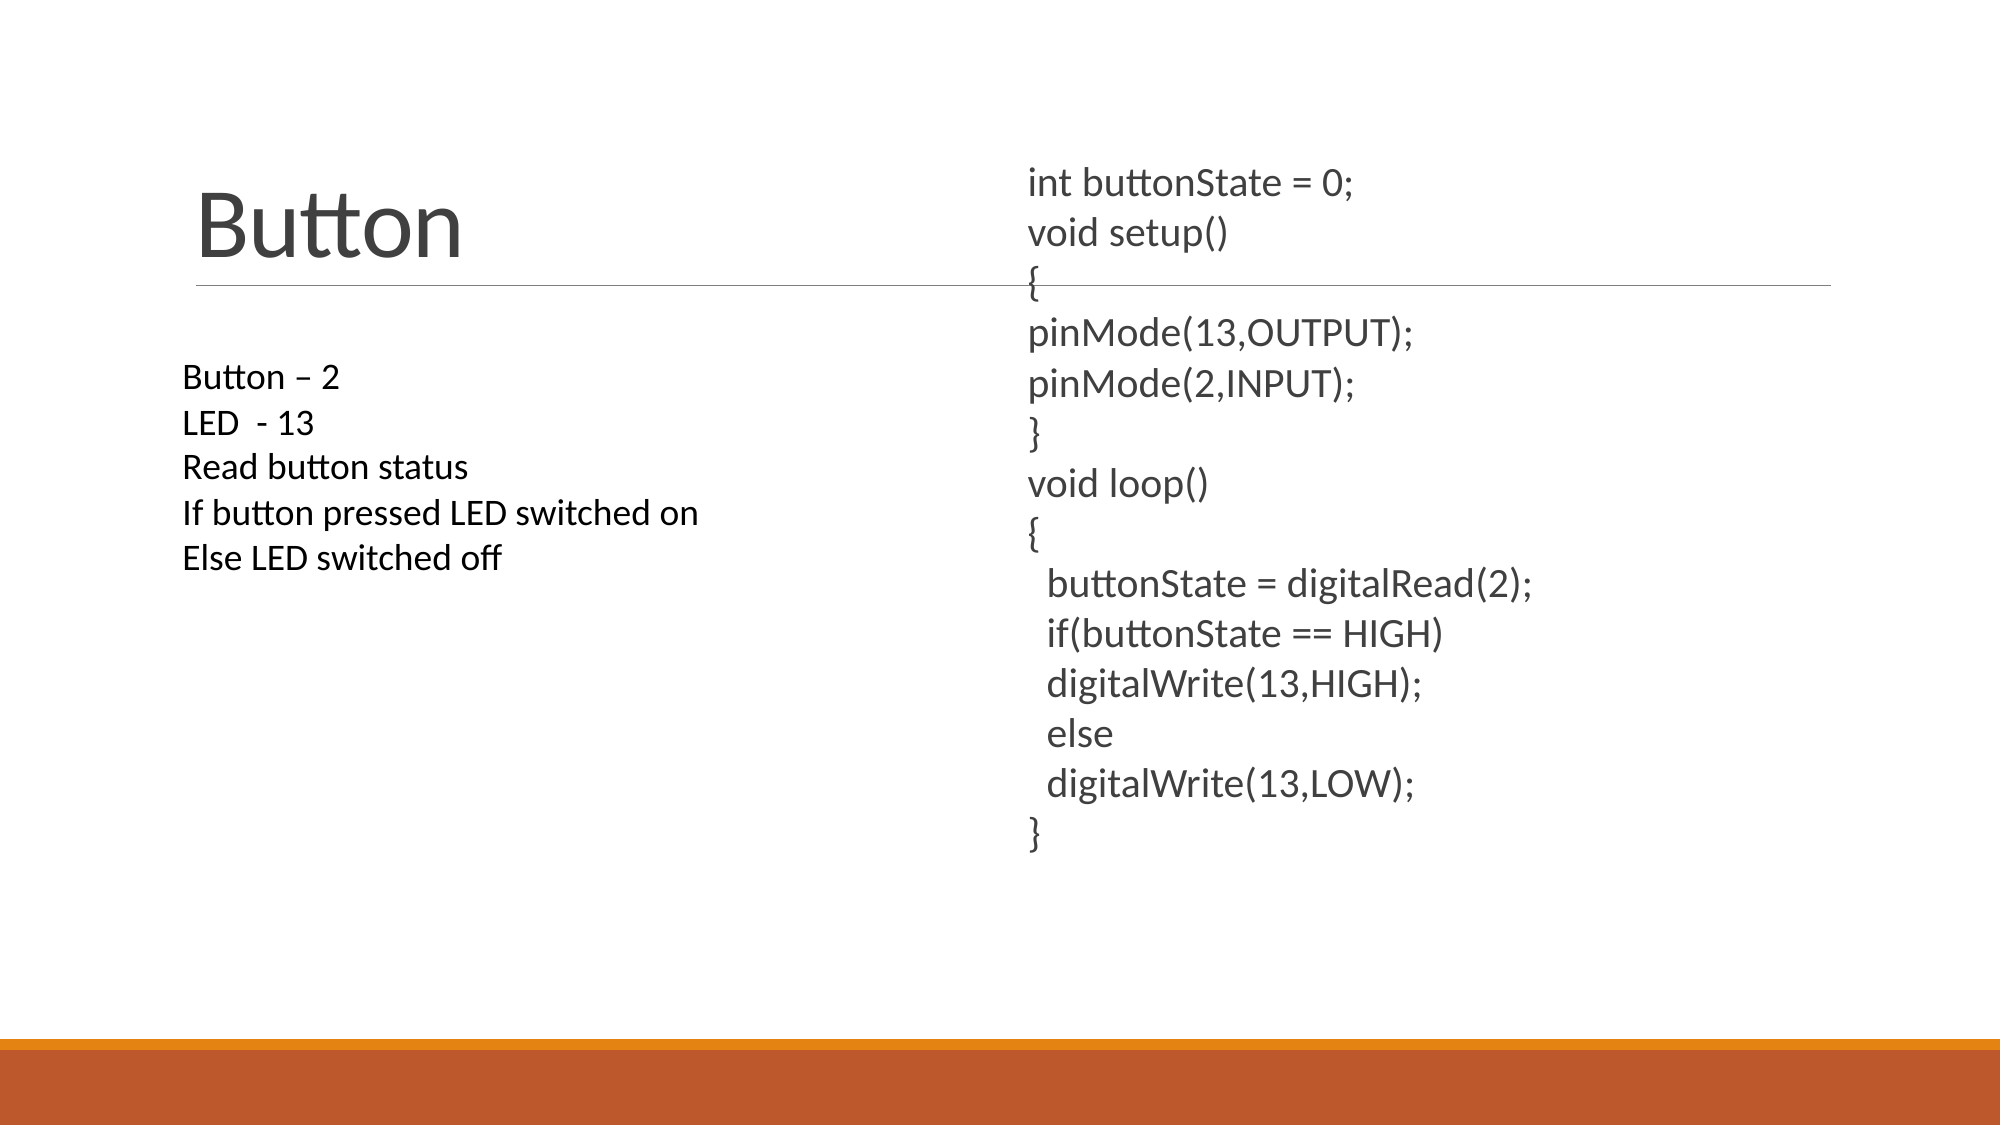

# Button
int buttonState = 0;
void setup()
{
pinMode(13,OUTPUT);
pinMode(2,INPUT);
}
void loop()
{
  buttonState = digitalRead(2);
  if(buttonState == HIGH)
  digitalWrite(13,HIGH);
  else
  digitalWrite(13,LOW);
}

Button – 2
LED  - 13
Read button status
If button pressed LED switched on
Else LED switched off